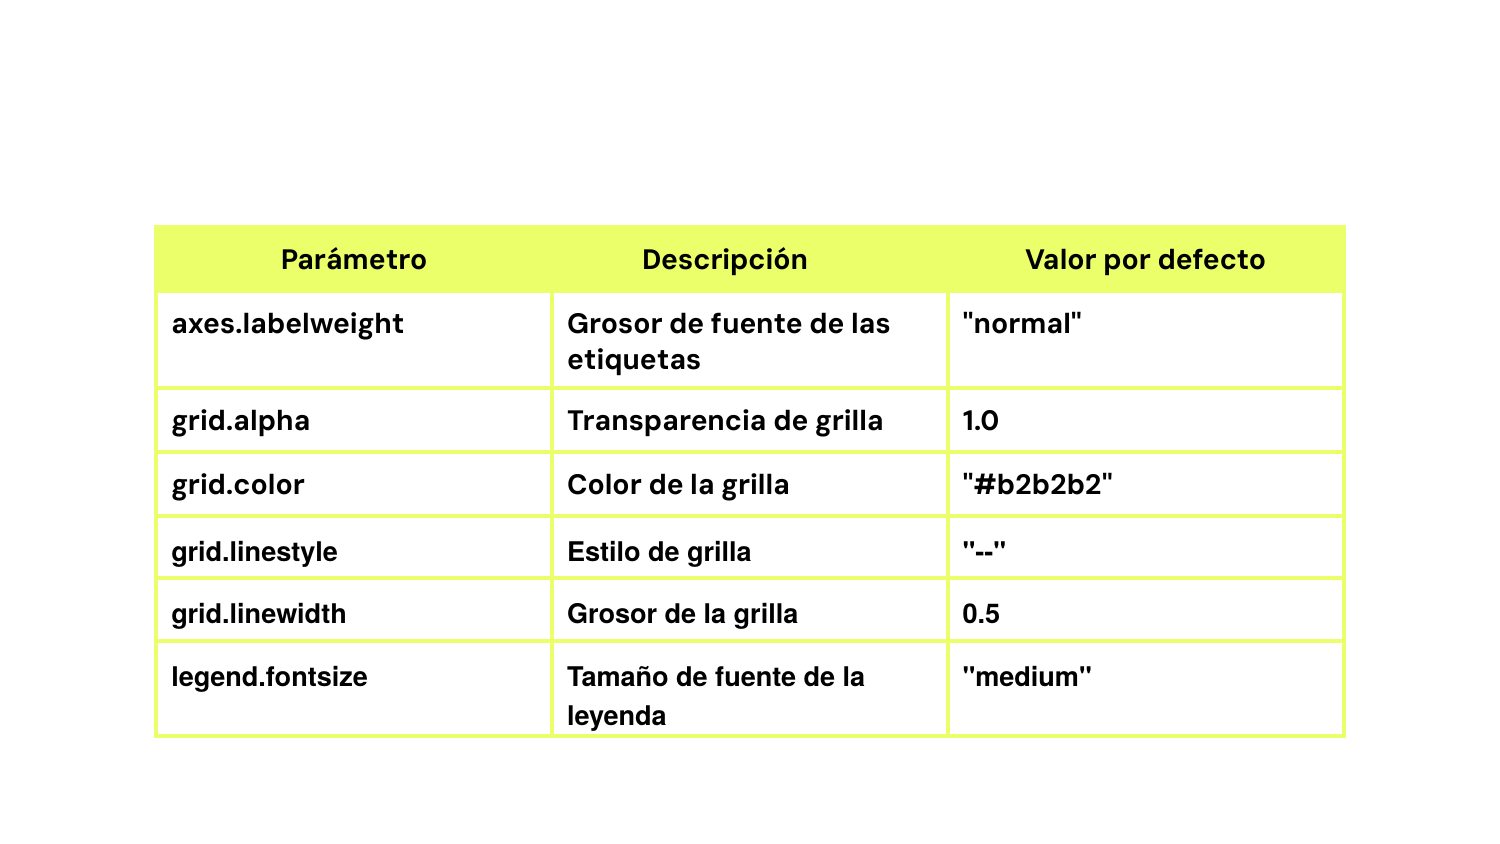

Algunos parámetros comunes
| Parámetro | Descripción | Valor por defecto |
| --- | --- | --- |
| axes.labelweight | Grosor de fuente de las etiquetas | "normal" |
| grid.alpha | Transparencia de grilla | 1.0 |
| grid.color | Color de la grilla | "#b2b2b2" |
| grid.linestyle | Estilo de grilla | "--" |
| --- | --- | --- |
| grid.linewidth | Grosor de la grilla | 0.5 |
| legend.fontsize | Tamaño de fuente de la leyenda | "medium" |